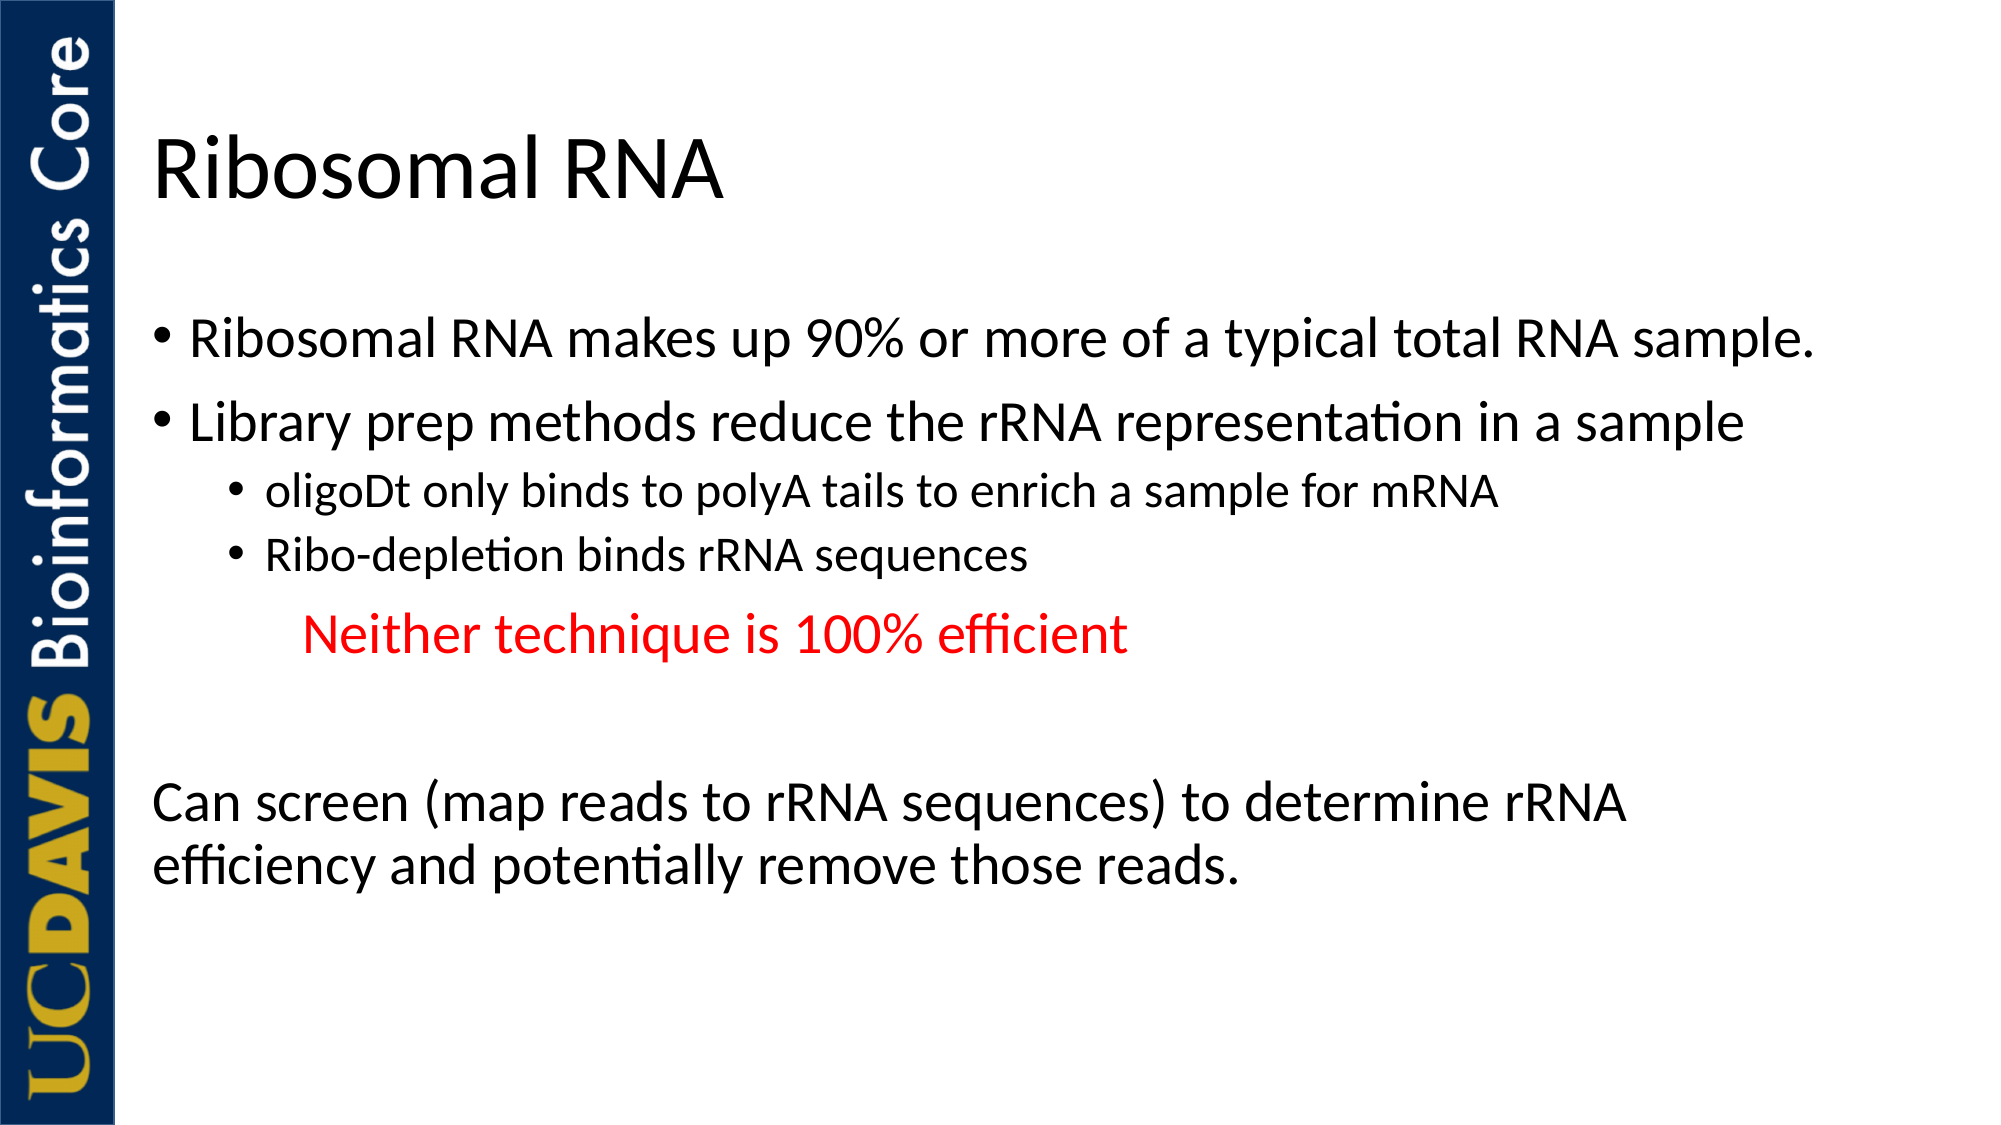

# Ribosomal RNA
Ribosomal RNA makes up 90% or more of a typical total RNA sample.
Library prep methods reduce the rRNA representation in a sample
oligoDt only binds to polyA tails to enrich a sample for mRNA
Ribo-depletion binds rRNA sequences
	Neither technique is 100% efficient

Can screen (map reads to rRNA sequences) to determine rRNA efficiency and potentially remove those reads.